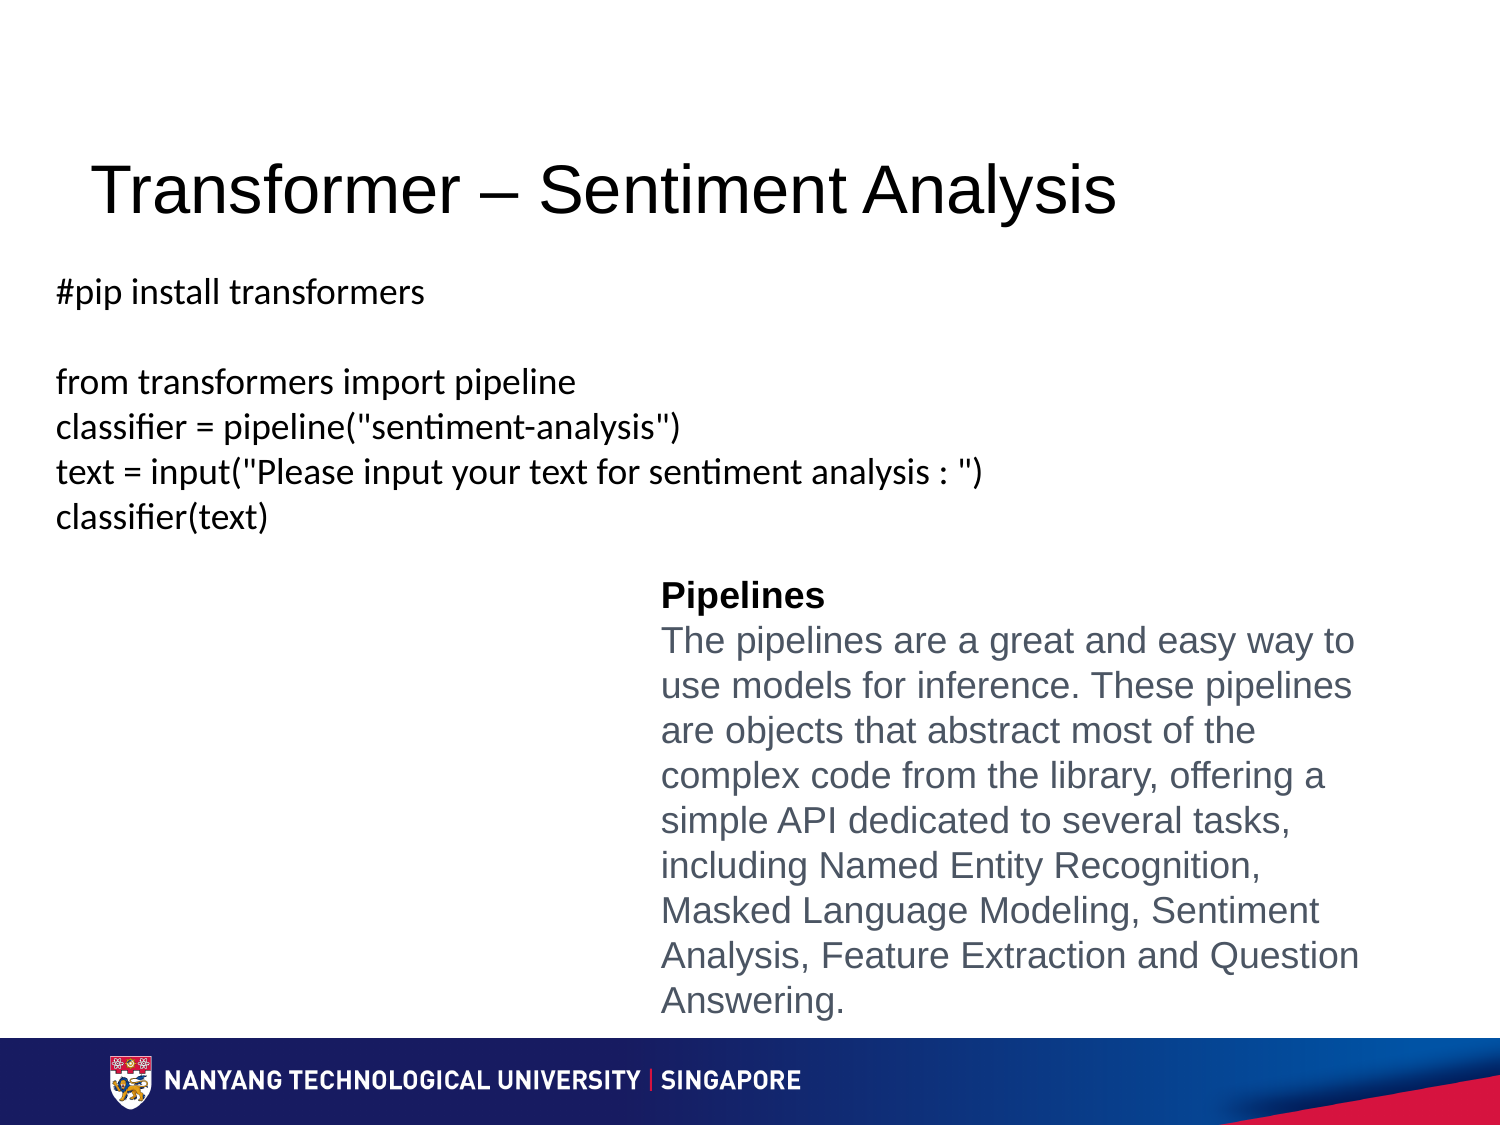

# Transformer – Sentiment Analysis
#pip install transformers

from transformers import pipeline
classifier = pipeline("sentiment-analysis")
text = input("Please input your text for sentiment analysis : ")
classifier(text)
Pipelines
The pipelines are a great and easy way to use models for inference. These pipelines are objects that abstract most of the complex code from the library, offering a simple API dedicated to several tasks, including Named Entity Recognition, Masked Language Modeling, Sentiment Analysis, Feature Extraction and Question Answering.